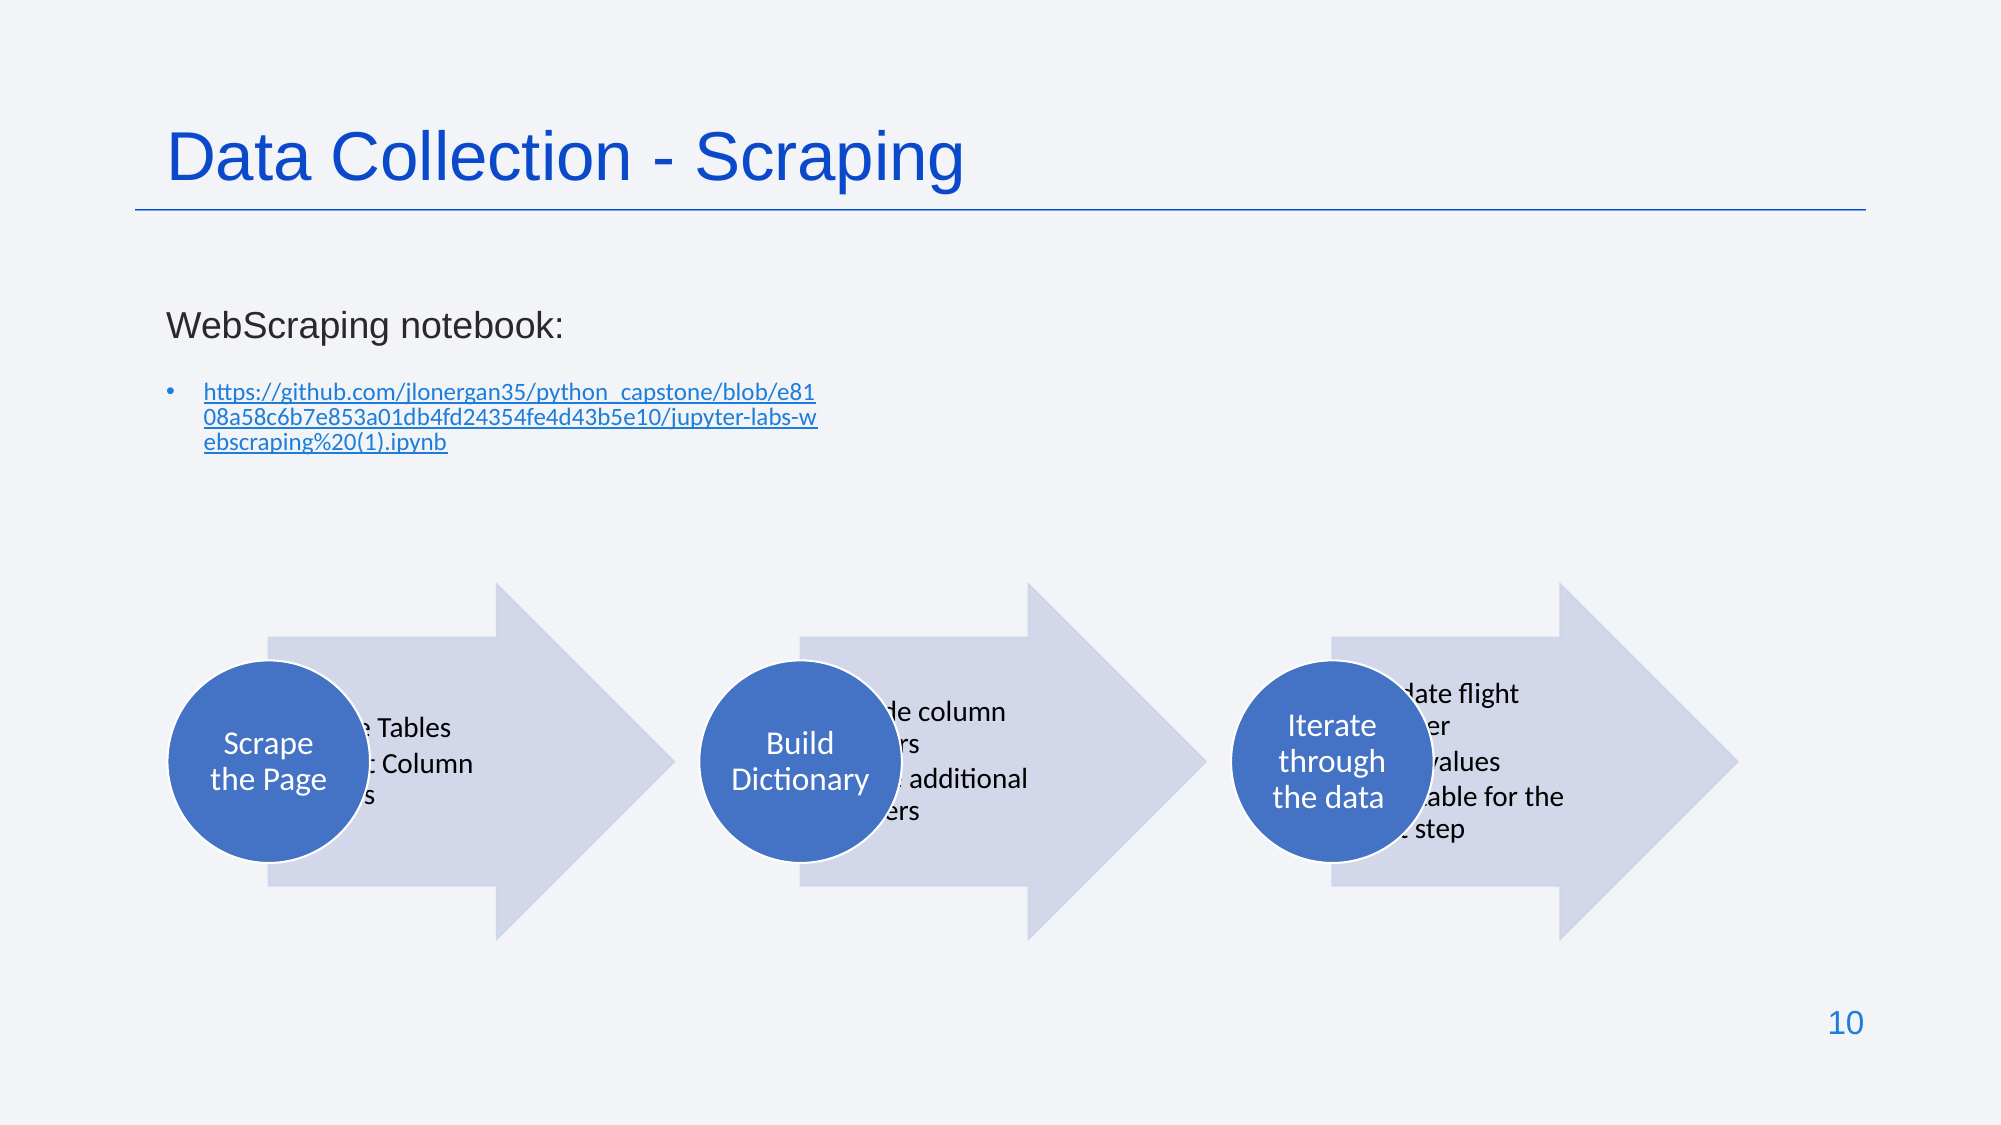

Data Collection - Scraping
WebScraping notebook:
https://github.com/jlonergan35/python_capstone/blob/e8108a58c6b7e853a01db4fd24354fe4d43b5e10/jupyter-labs-webscraping%20(1).ipynb
Locate Tables
Extract Column Names
Scrape the Page
Include column headers
Create additional headers
Build Dictionary
Validate flight number
Store values
Save table for the next step
Iterate through the data
10